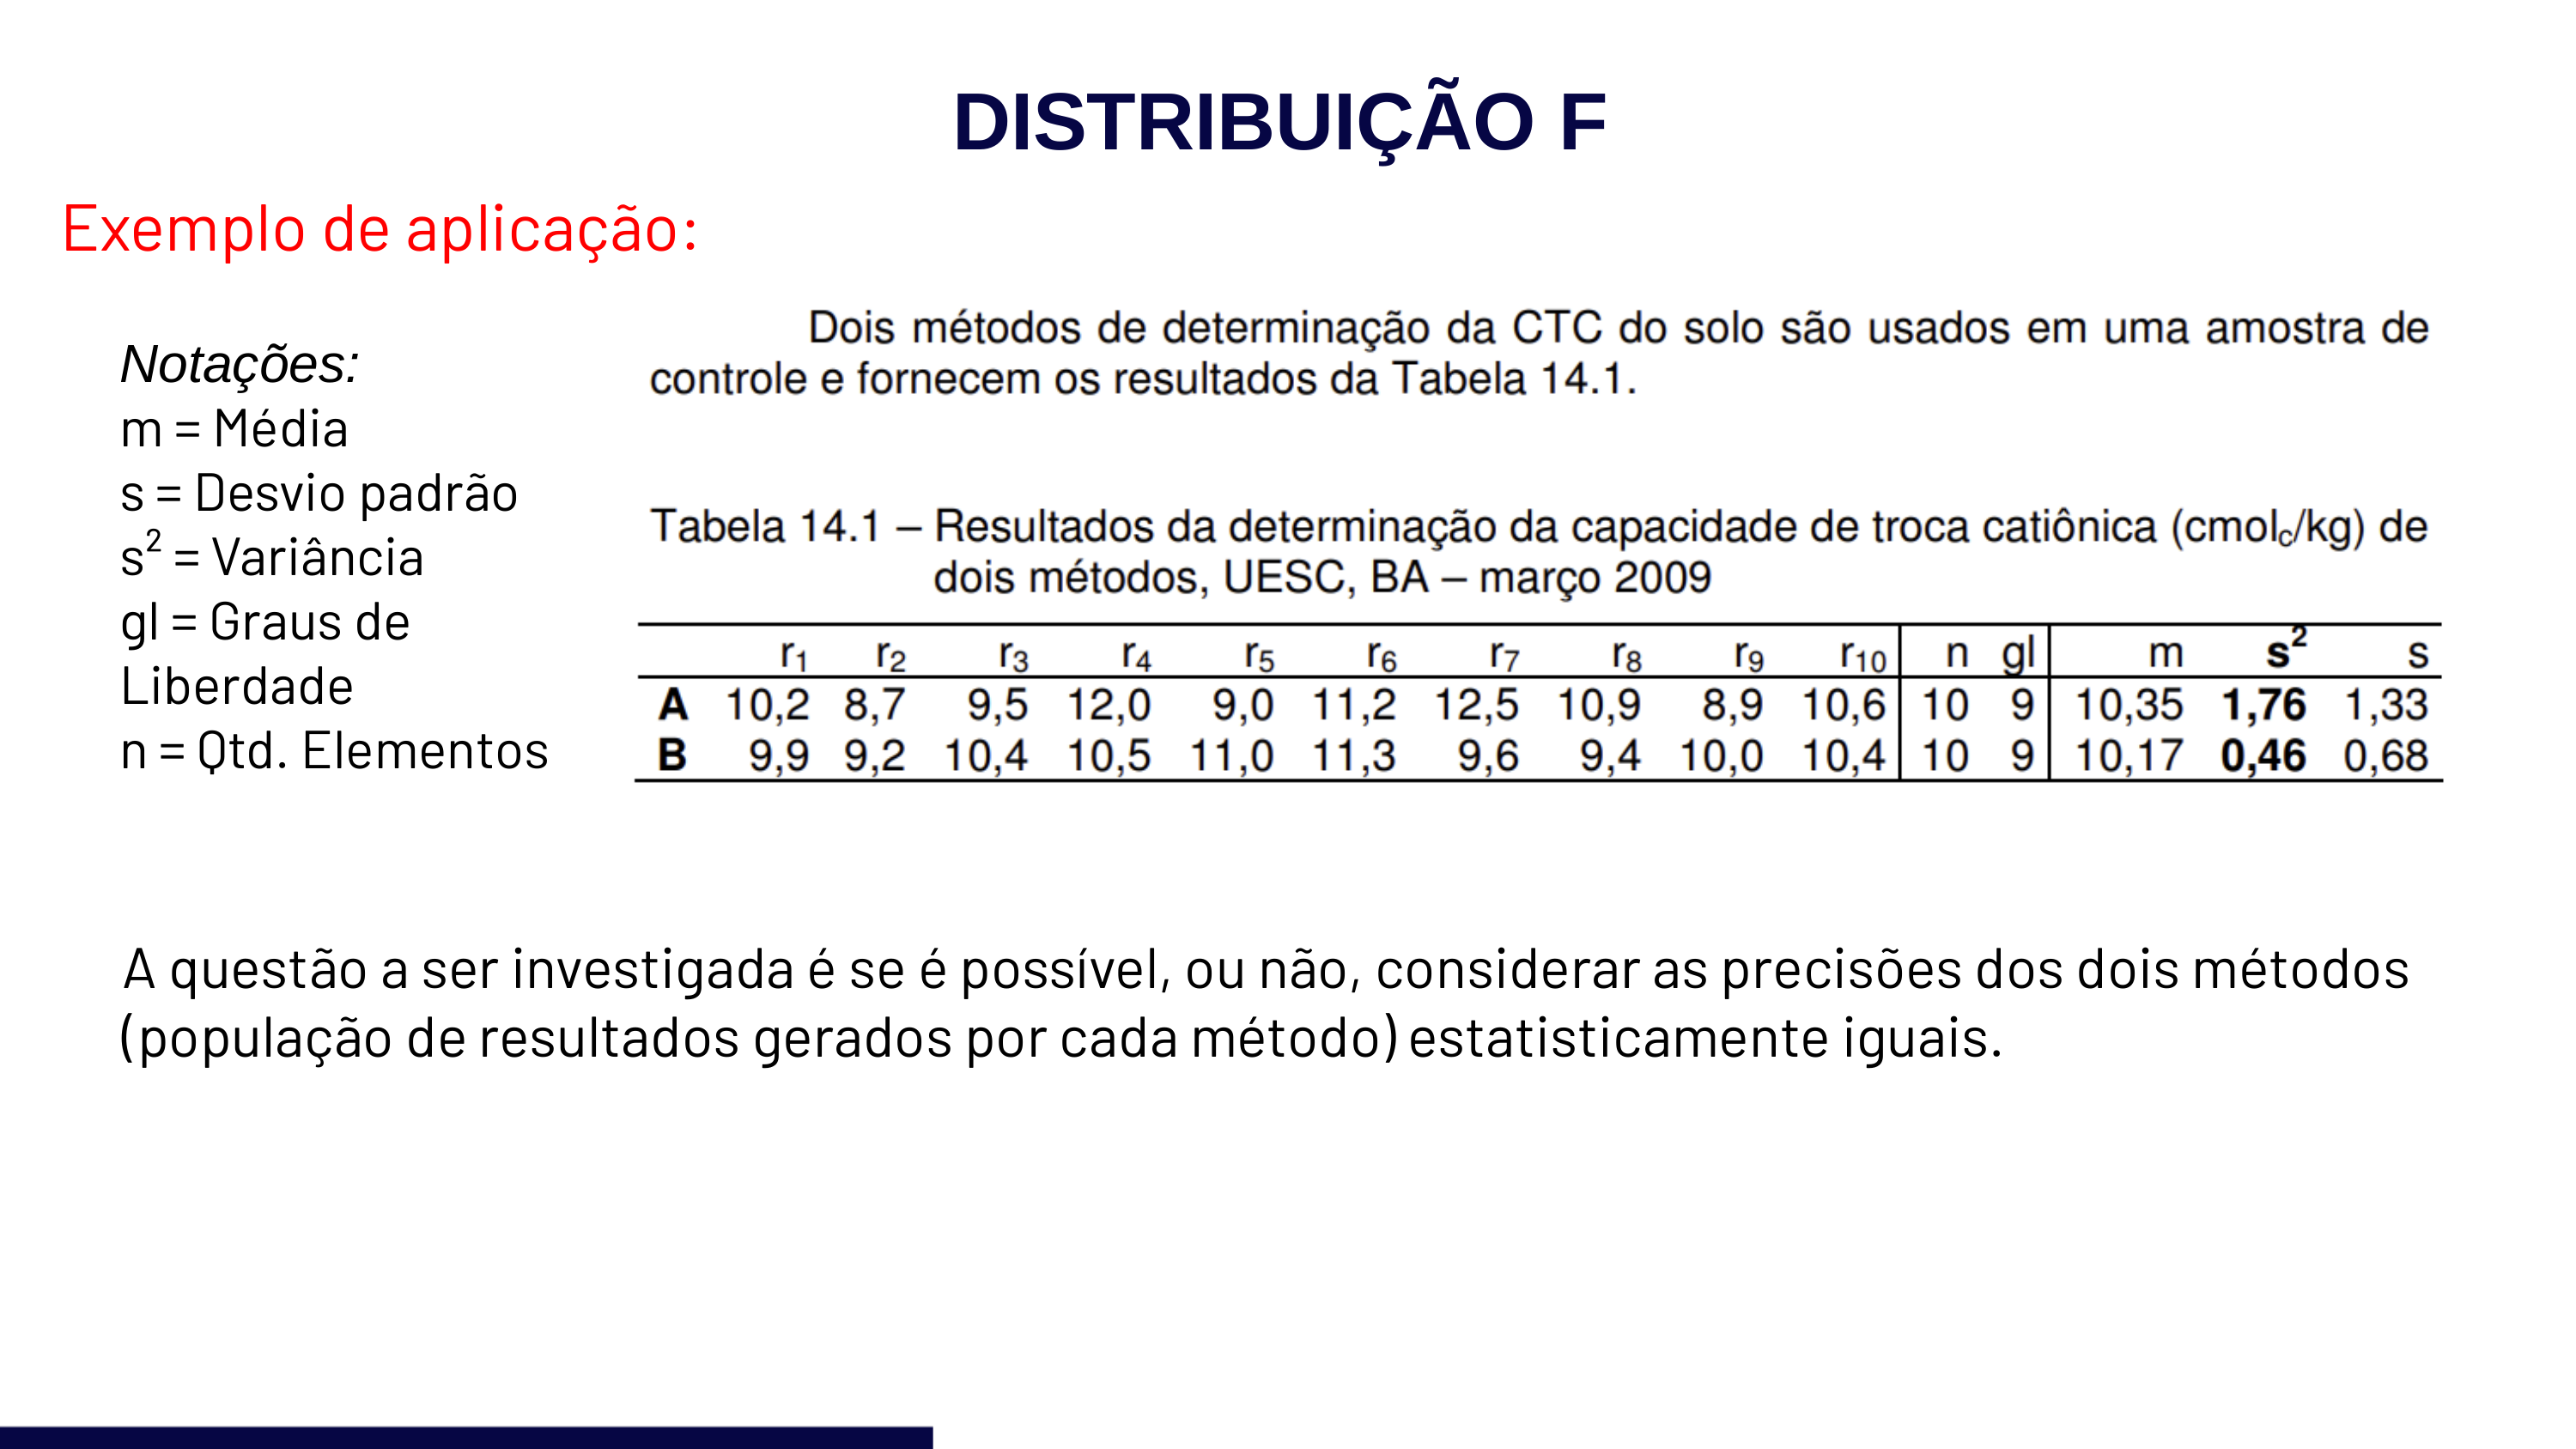

DISTRIBUIÇÃO F
Exemplo de aplicação:

Notações:
m = Média
s = Desvio padrão
s² = Variância
gl = Graus de Liberdade
n = Qtd. Elementos

A questão a ser investigada é se é possível, ou não, considerar as precisões dos dois métodos (população de resultados gerados por cada método) estatisticamente iguais.